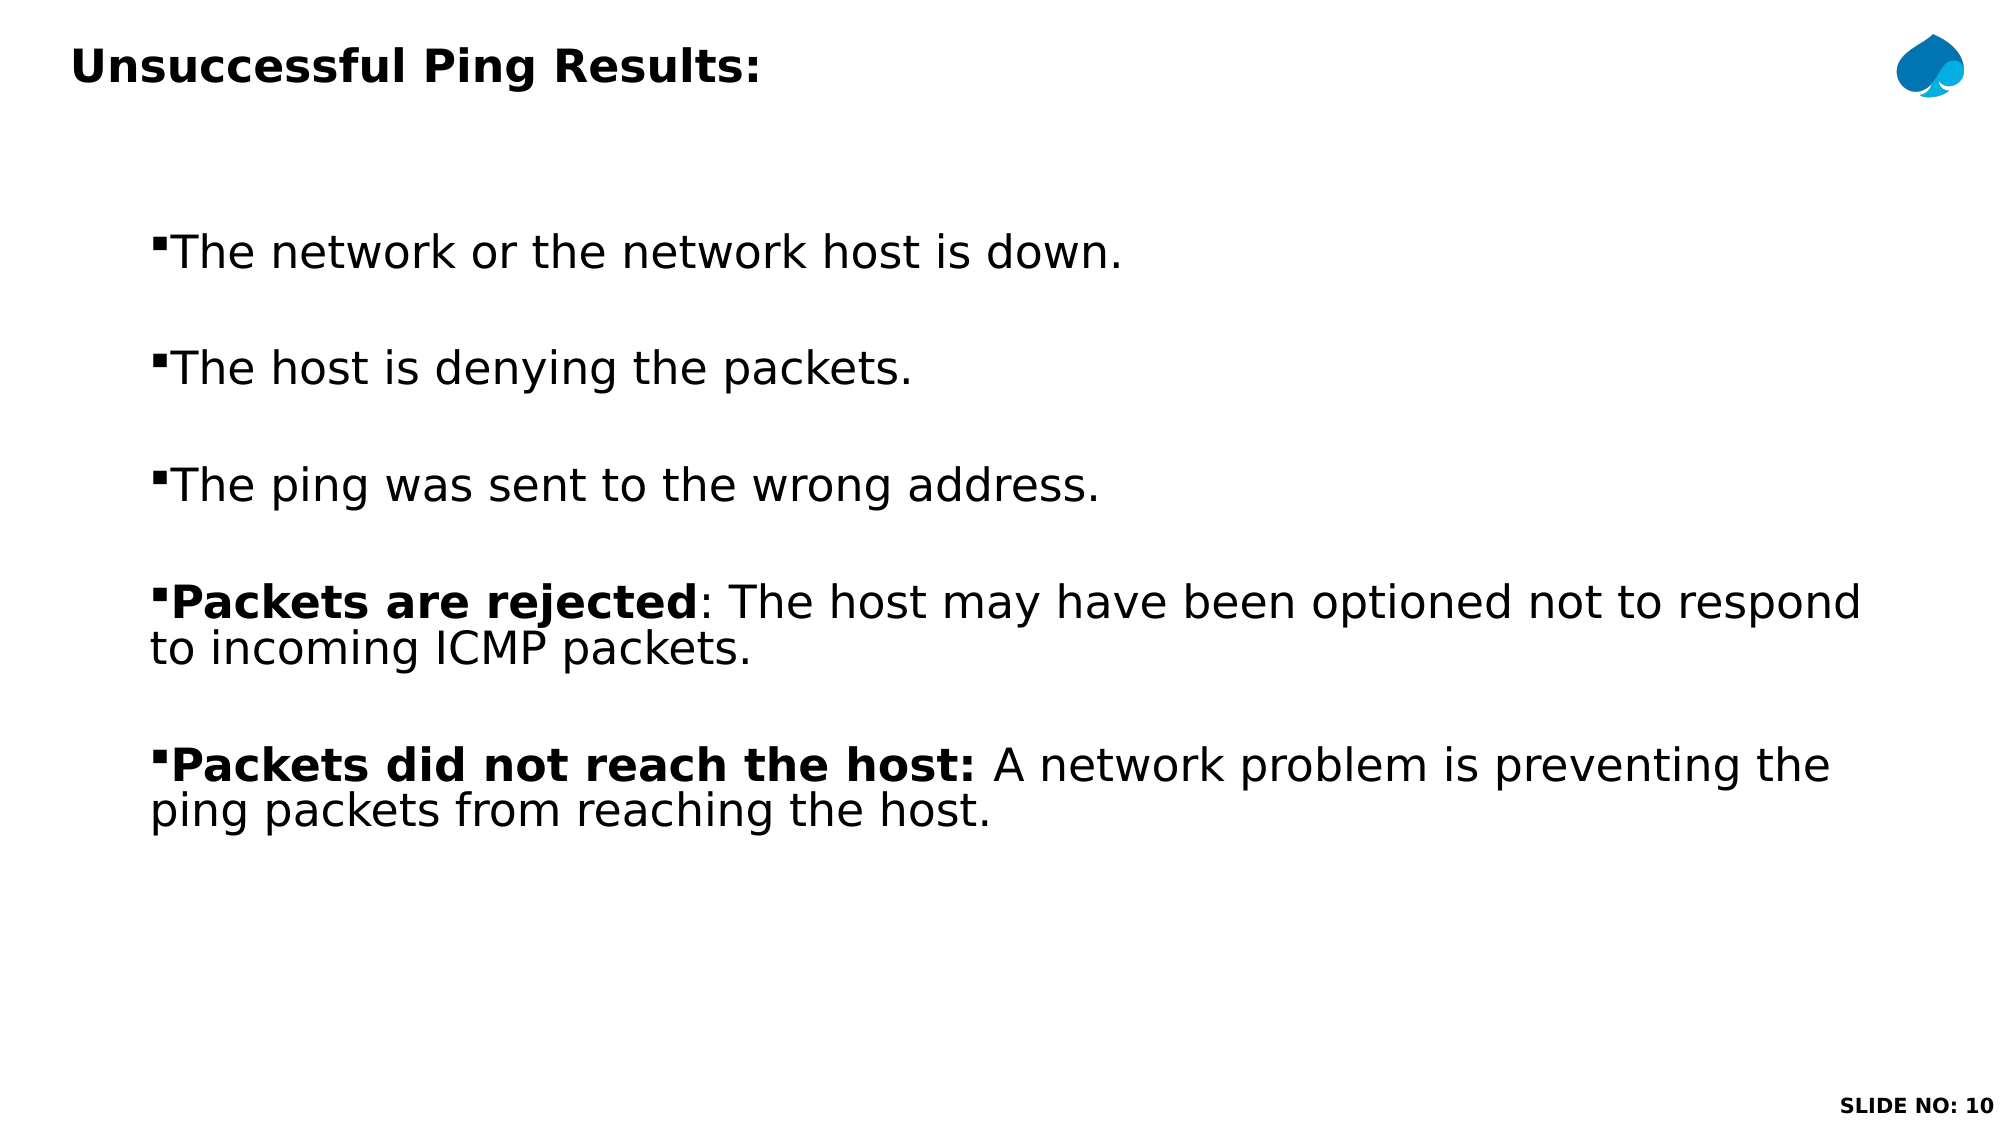

# Unsuccessful Ping Results:
The network or the network host is down.

The host is denying the packets.

The ping was sent to the wrong address.

Packets are rejected: The host may have been optioned not to respond to incoming ICMP packets.

Packets did not reach the host: A network problem is preventing the ping packets from reaching the host.
SLIDE NO: 10